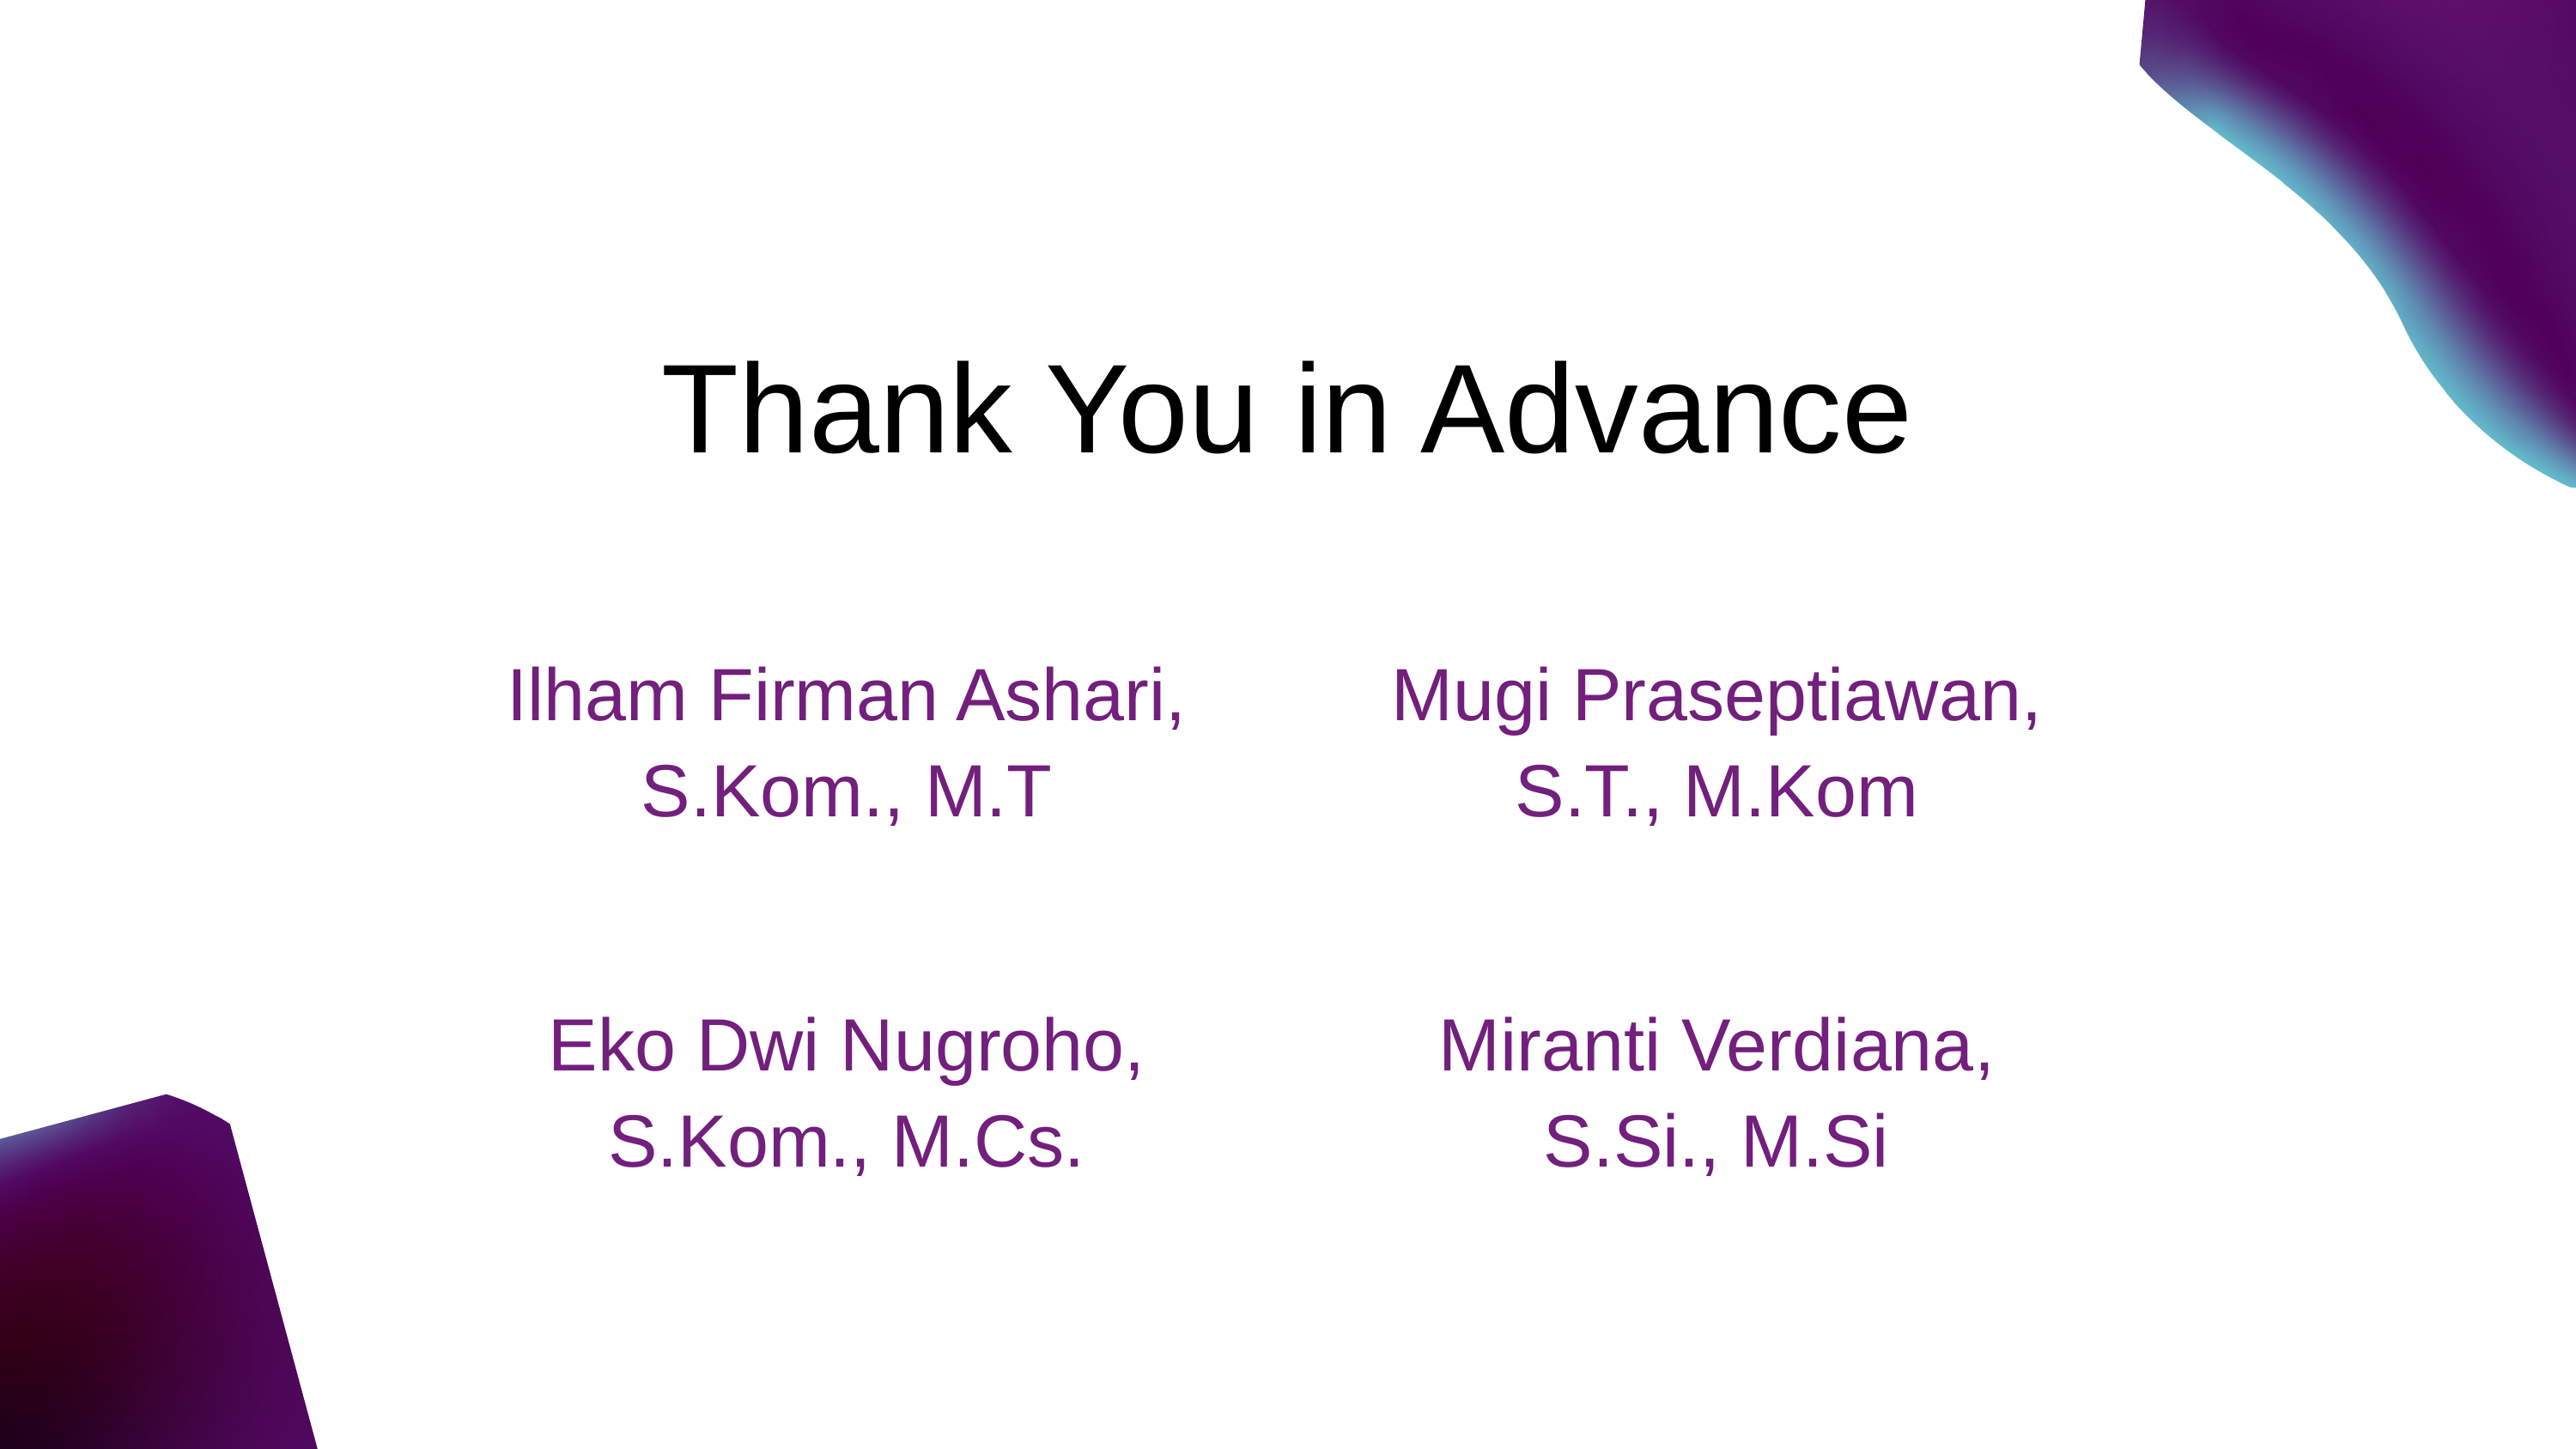

Thank You in Advance
Ilham Firman Ashari, S.Kom., M.T
Mugi Praseptiawan, S.T., M.Kom
Eko Dwi Nugroho, S.Kom., M.Cs.
Miranti Verdiana, S.Si., M.Si